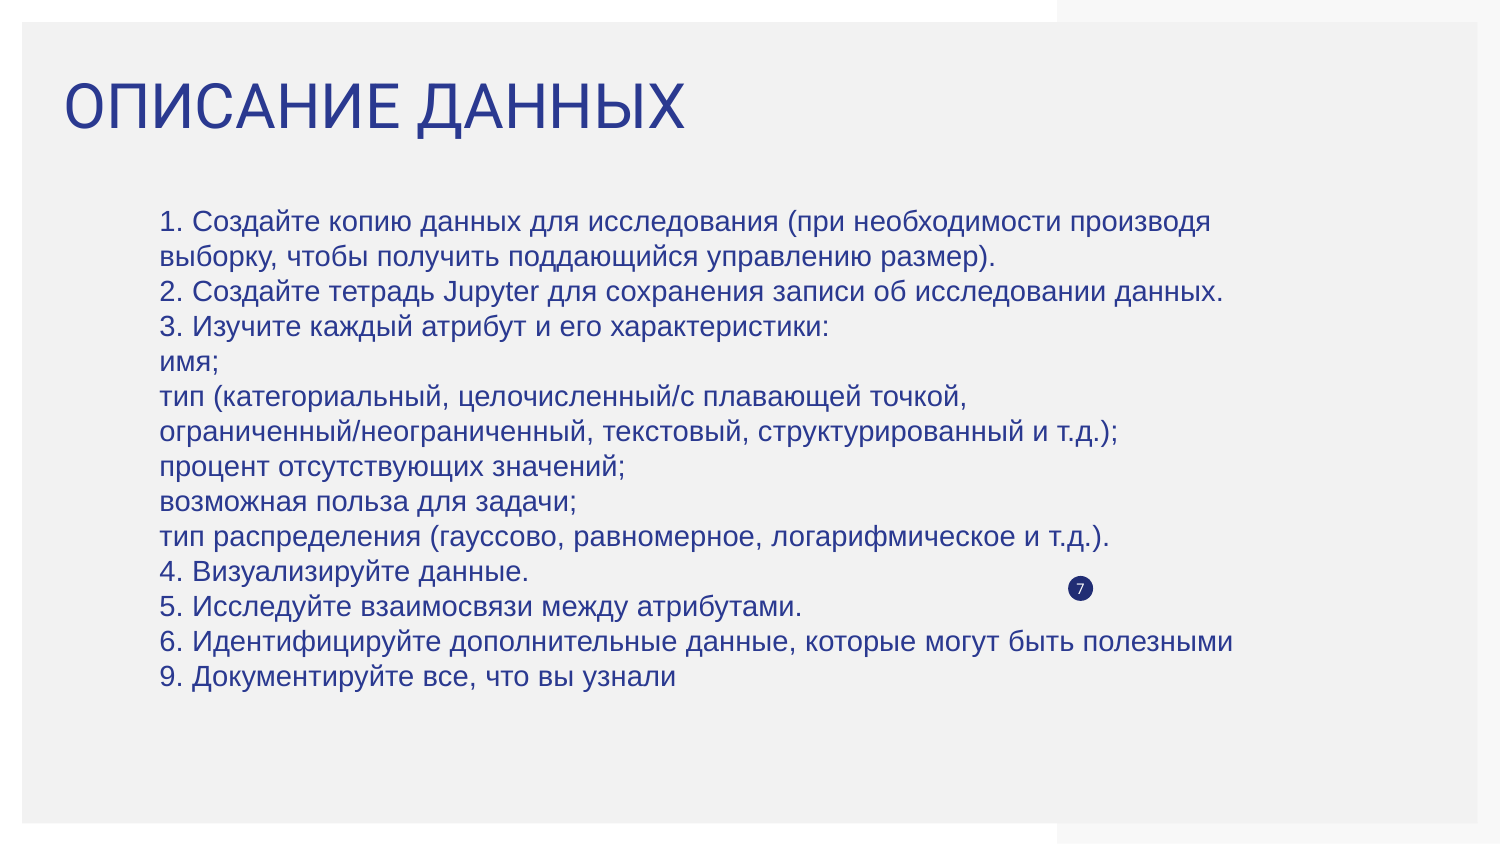

# ОПИСАНИЕ ДАННЫХ
1. Создайте копию данных для исследования (при необходимости производя
выборку, чтобы получить поддающийся управлению размер).
2. Создайте тетрадь Jupyter для сохранения записи об исследовании данных.
3. Изучите каждый атрибут и его характеристики:
имя;
тип (категориальный, целочисленный/с плавающей точкой,
ограниченный/неограниченный, текстовый, структурированный и т.д.);
процент отсутствующих значений;
возможная польза для задачи;
тип распределения (гауссово, равномерное, логарифмическое и т.д.).
4. Визуализируйте данные.
5. Исследуйте взаимосвязи между атрибутами.
6. Идентифицируйте дополнительные данные, которые могут быть полезными
9. Документируйте все, что вы узнали
7